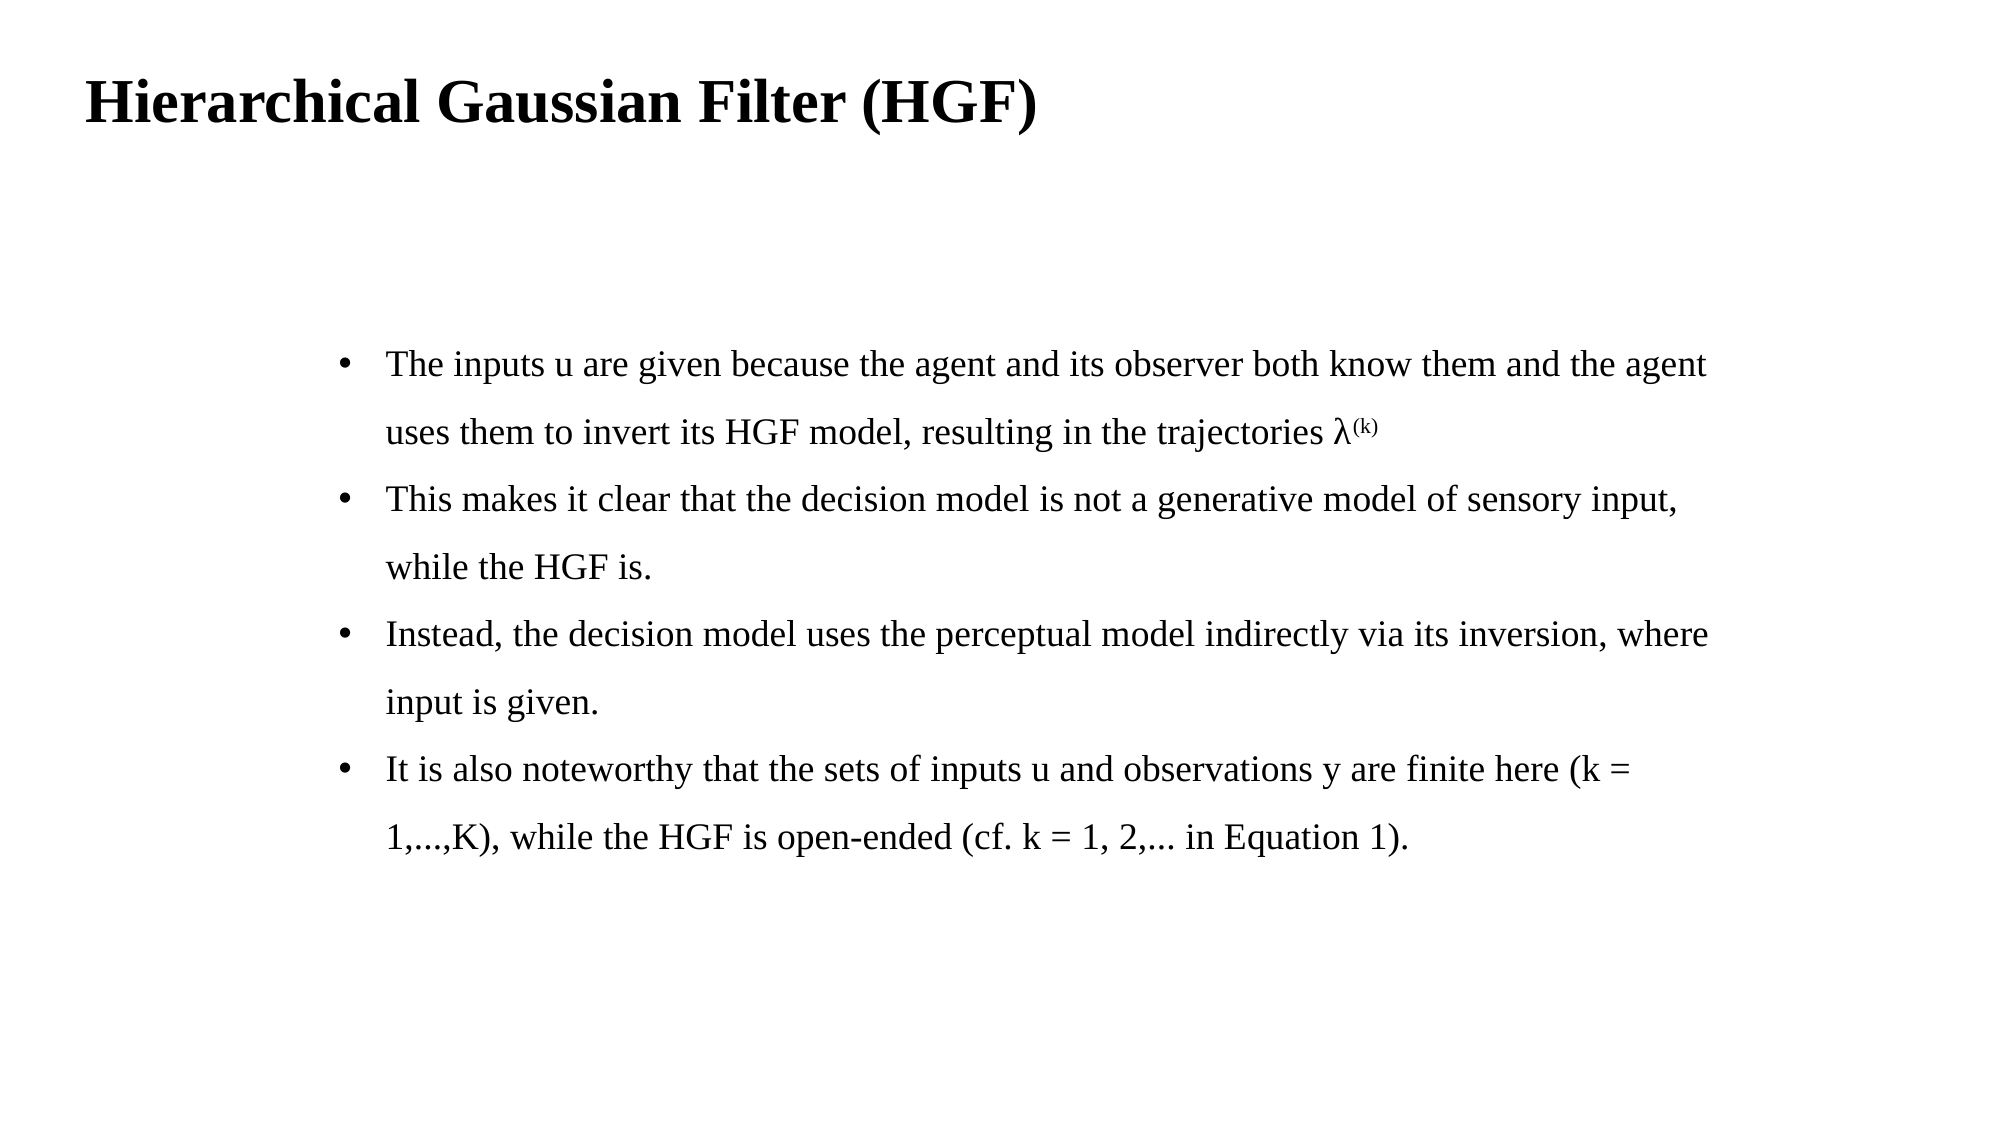

Hierarchical Gaussian Filter (HGF)
The inputs u are given because the agent and its observer both know them and the agent uses them to invert its HGF model, resulting in the trajectories λ(k)
This makes it clear that the decision model is not a generative model of sensory input, while the HGF is.
Instead, the decision model uses the perceptual model indirectly via its inversion, where input is given.
It is also noteworthy that the sets of inputs u and observations y are finite here (k = 1,...,K), while the HGF is open-ended (cf. k = 1, 2,... in Equation 1).